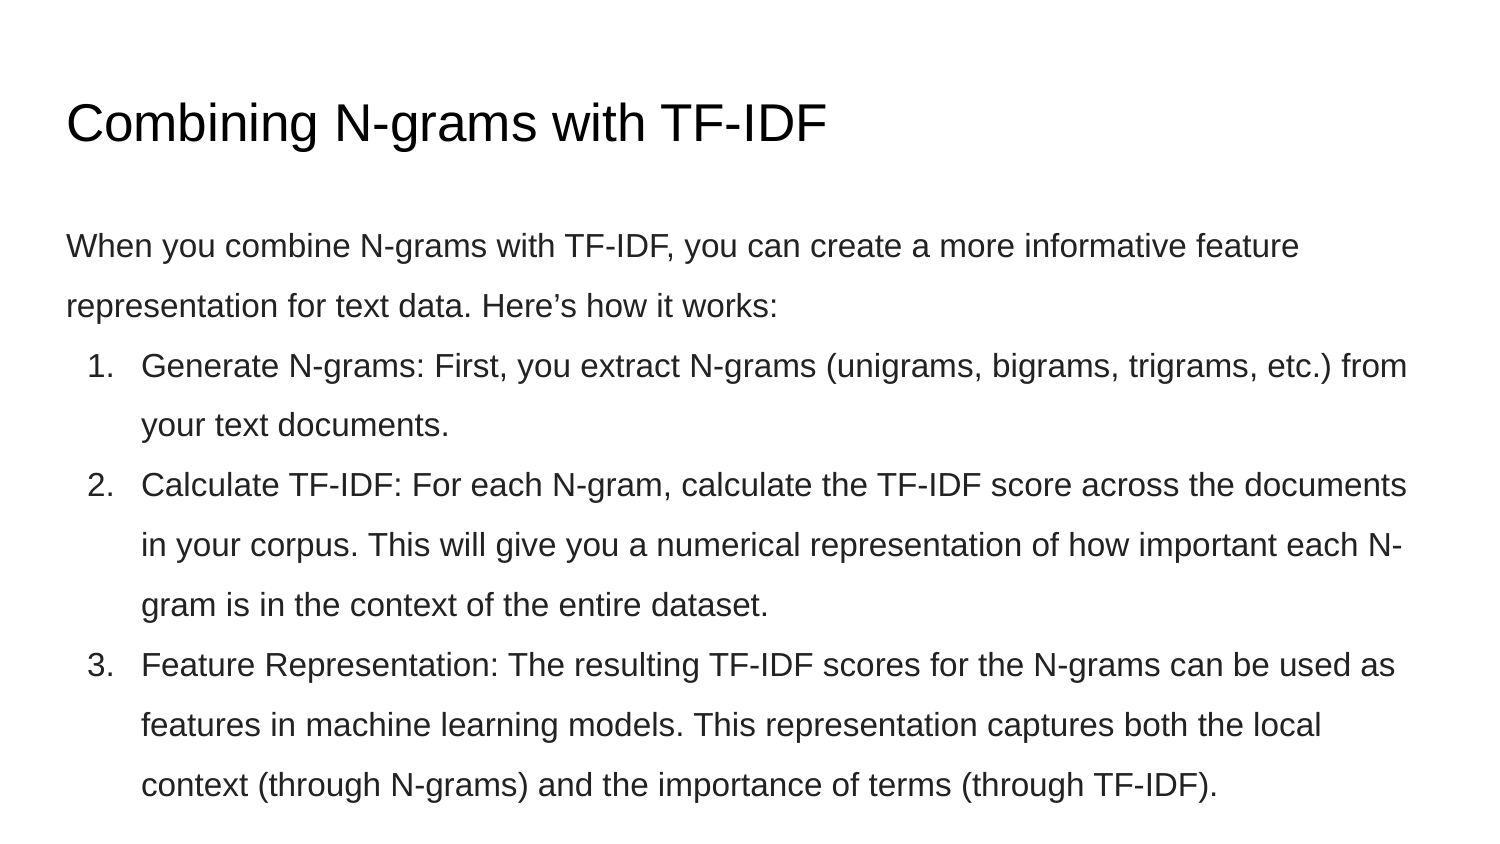

# Combining N-grams with TF-IDF

When you combine N-grams with TF-IDF, you can create a more informative feature representation for text data. Here’s how it works:
Generate N-grams: First, you extract N-grams (unigrams, bigrams, trigrams, etc.) from your text documents.
Calculate TF-IDF: For each N-gram, calculate the TF-IDF score across the documents in your corpus. This will give you a numerical representation of how important each N-gram is in the context of the entire dataset.
Feature Representation: The resulting TF-IDF scores for the N-grams can be used as features in machine learning models. This representation captures both the local context (through N-grams) and the importance of terms (through TF-IDF).